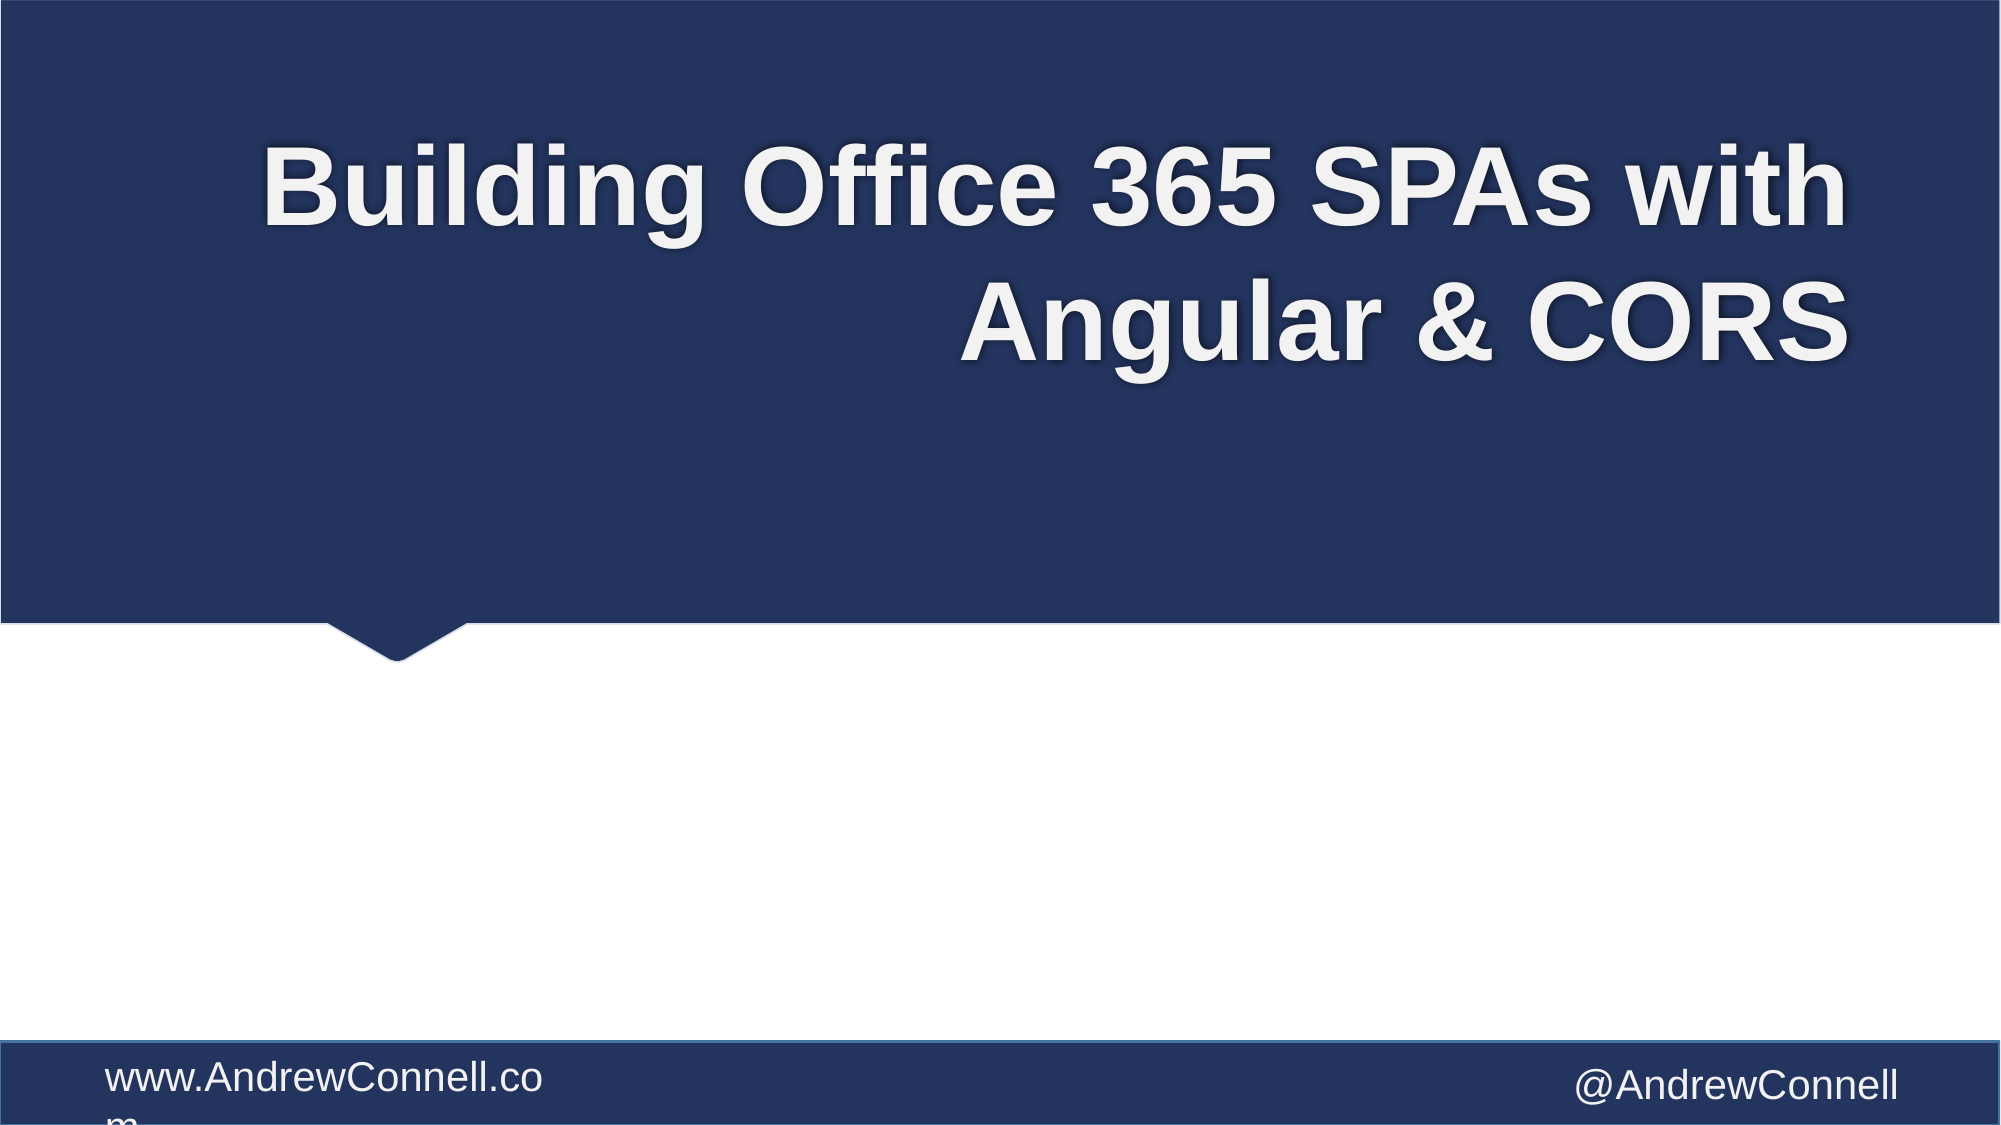

# Building Office 365 SPAs with Angular & CORS